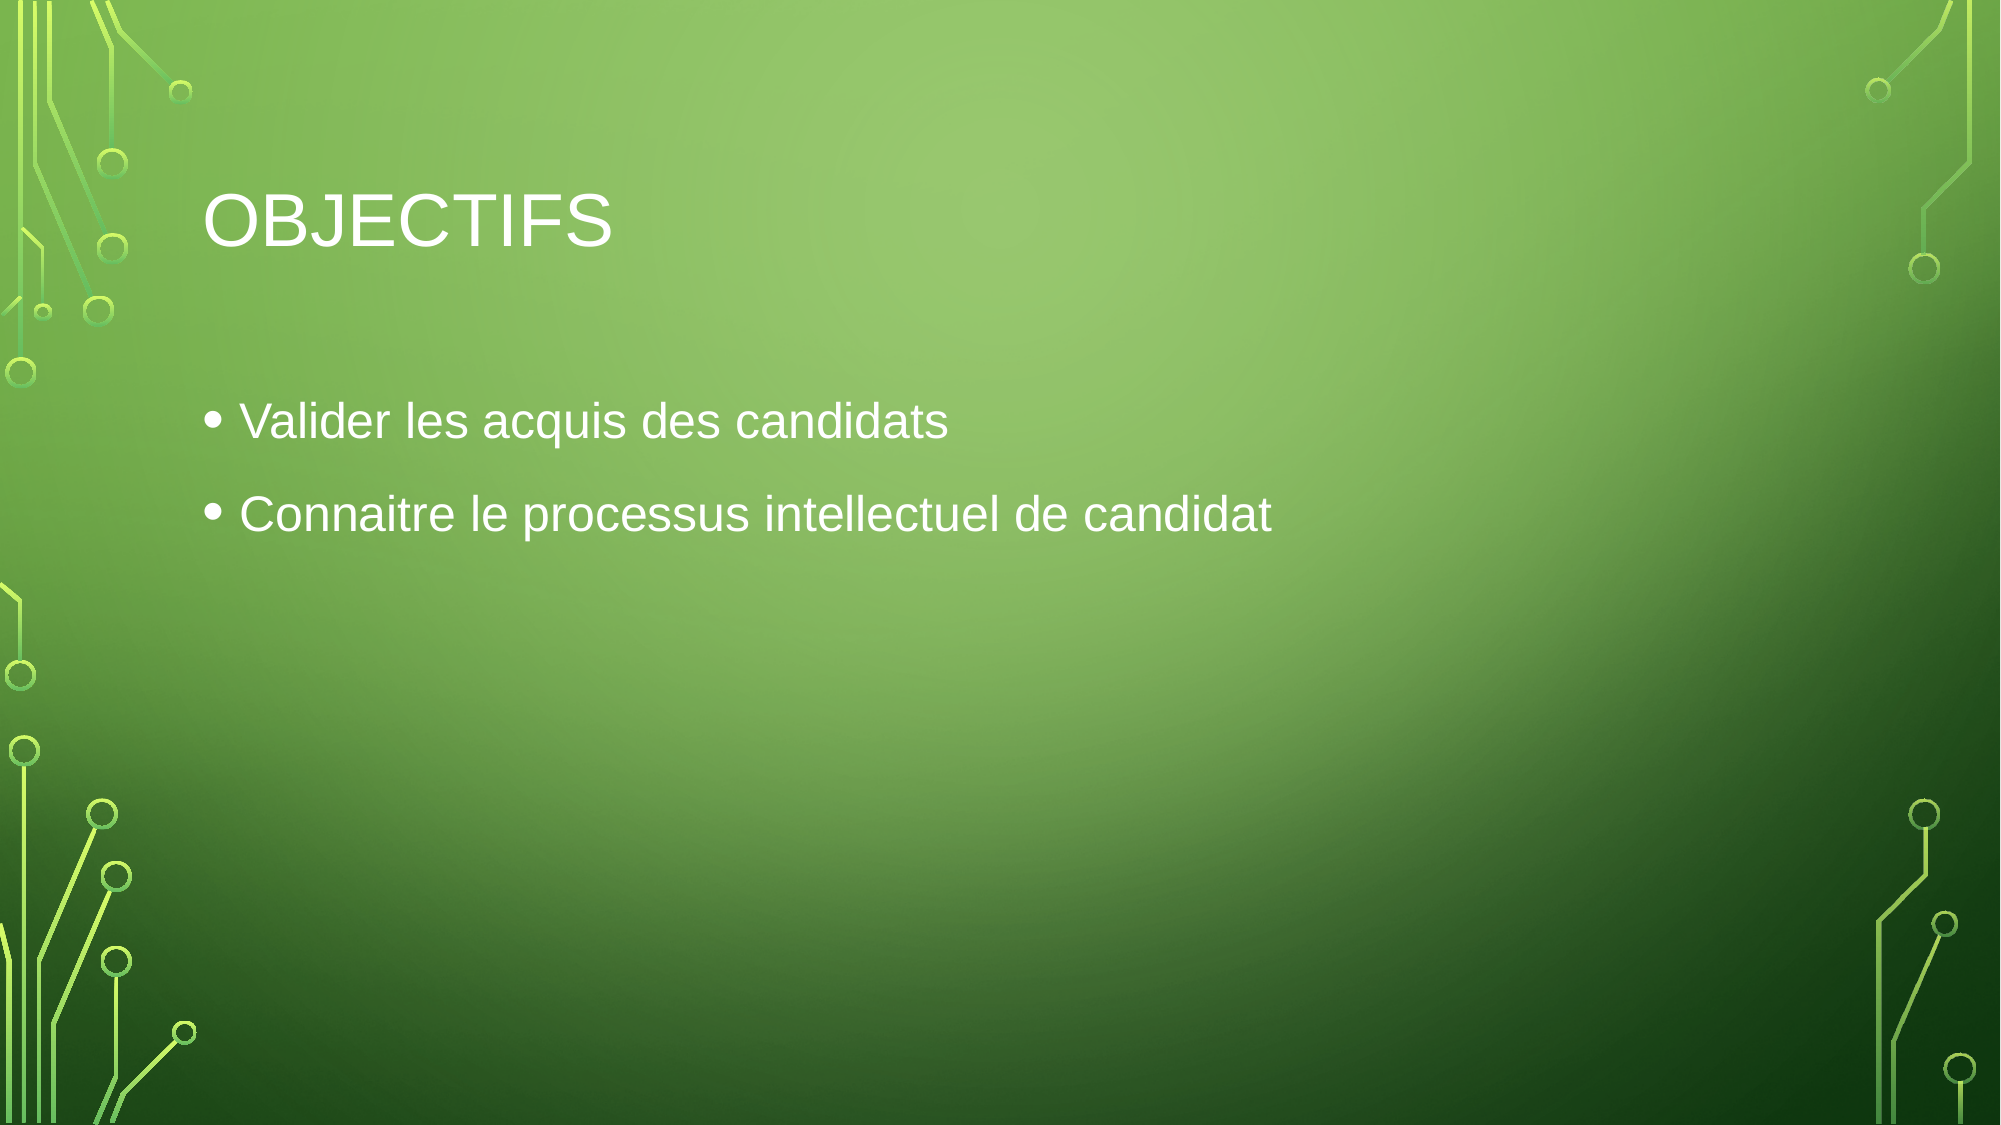

# Objectifs
Valider les acquis des candidats
Connaitre le processus intellectuel de candidat